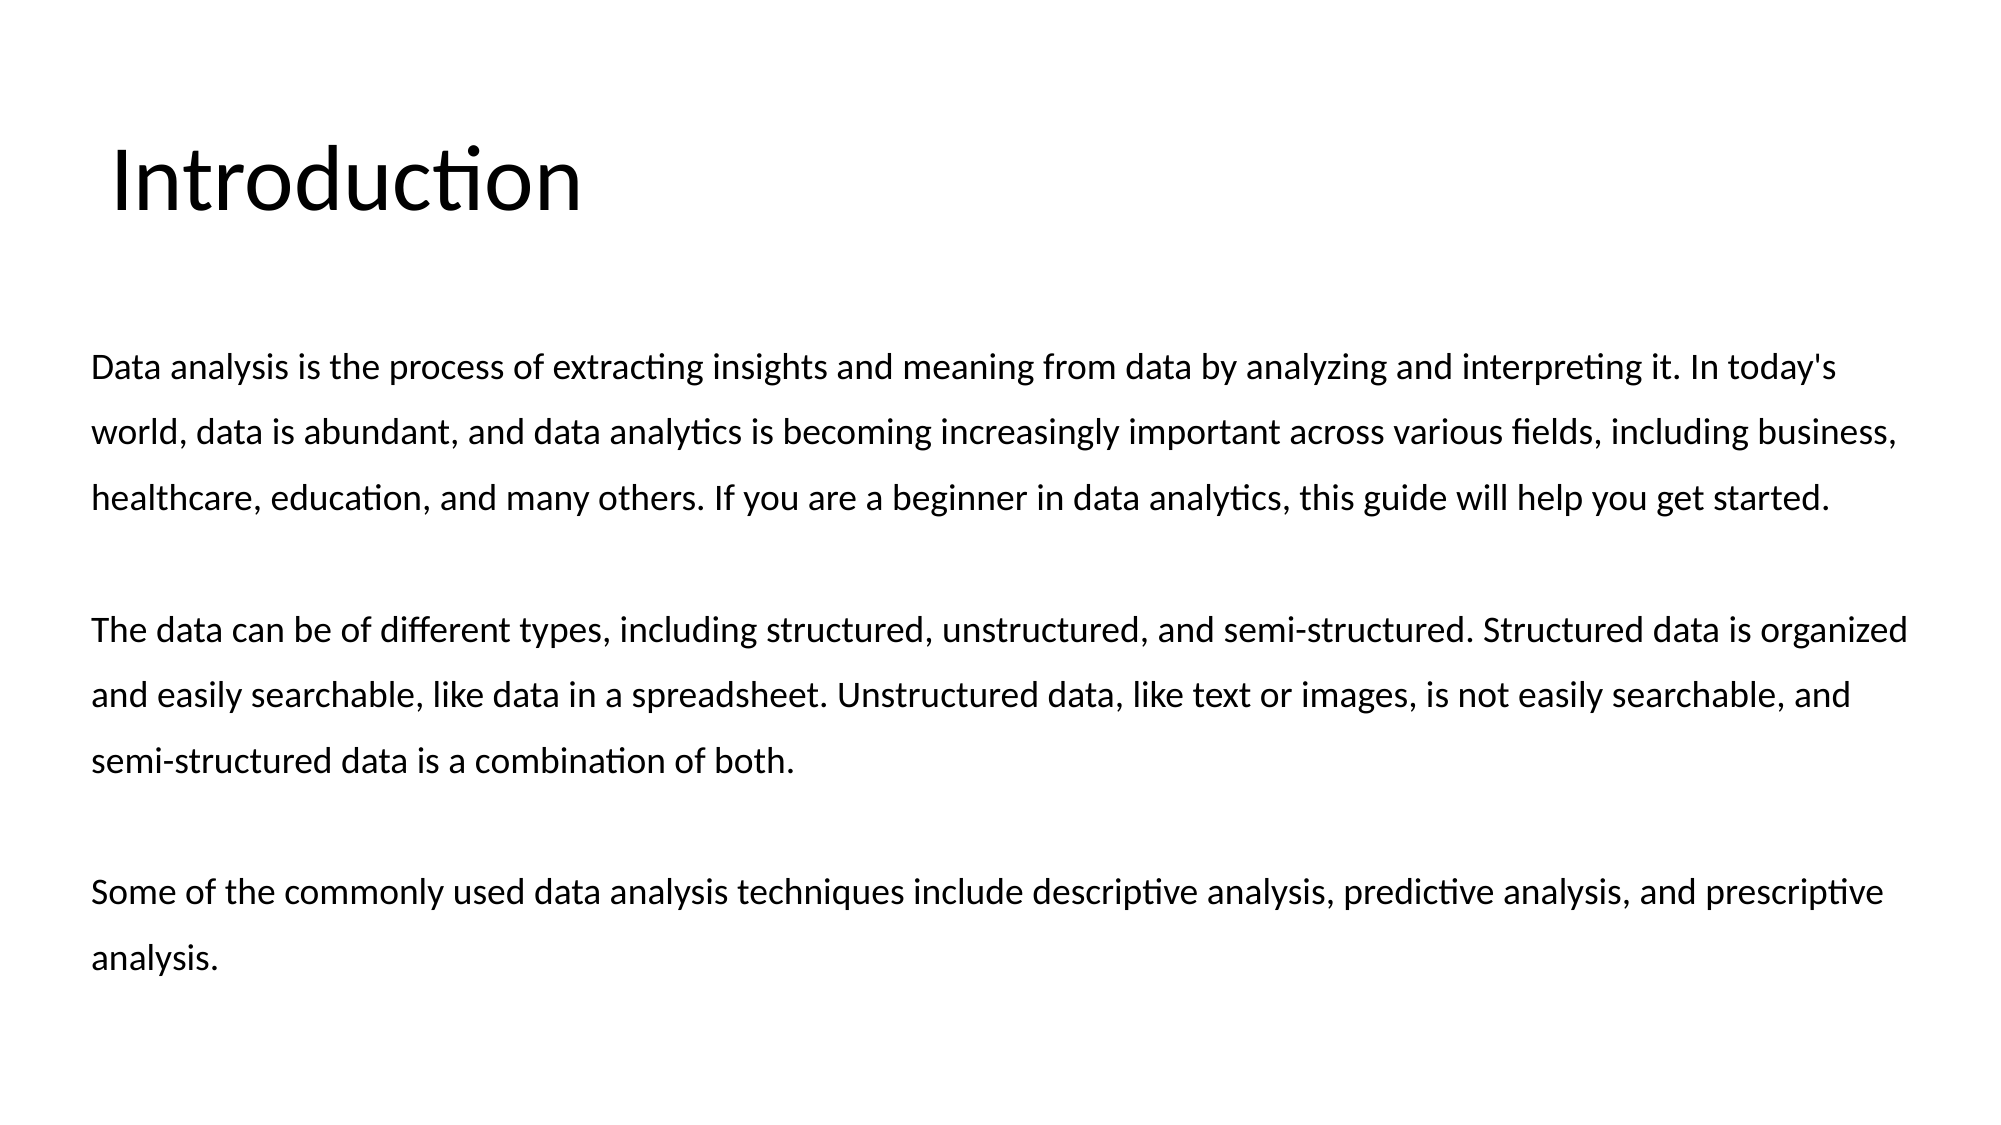

# Introduction
Data analysis is the process of extracting insights and meaning from data by analyzing and interpreting it. In today's world, data is abundant, and data analytics is becoming increasingly important across various fields, including business, healthcare, education, and many others. If you are a beginner in data analytics, this guide will help you get started.

The data can be of different types, including structured, unstructured, and semi-structured. Structured data is organized and easily searchable, like data in a spreadsheet. Unstructured data, like text or images, is not easily searchable, and semi-structured data is a combination of both.

Some of the commonly used data analysis techniques include descriptive analysis, predictive analysis, and prescriptive analysis.

2